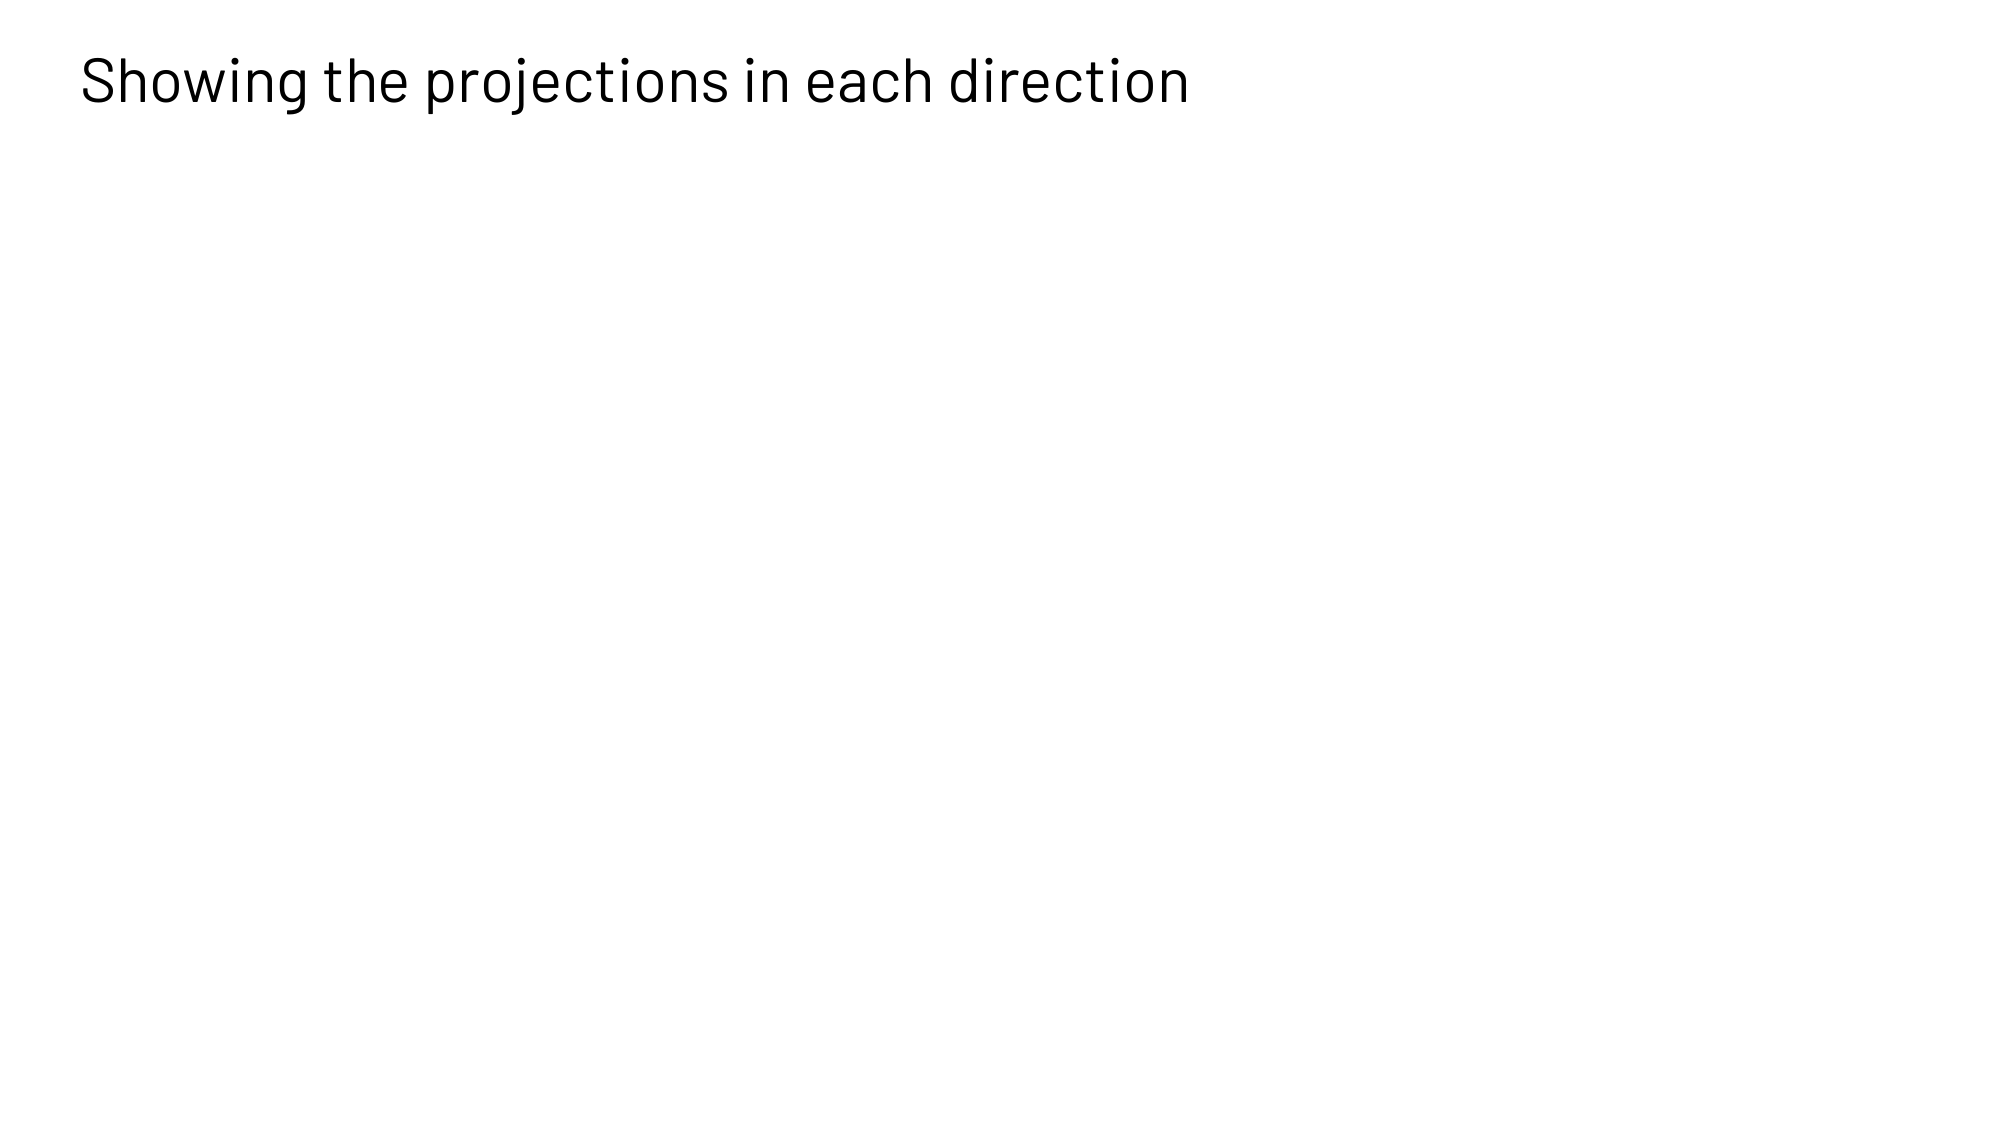

# Showing the projections in each direction